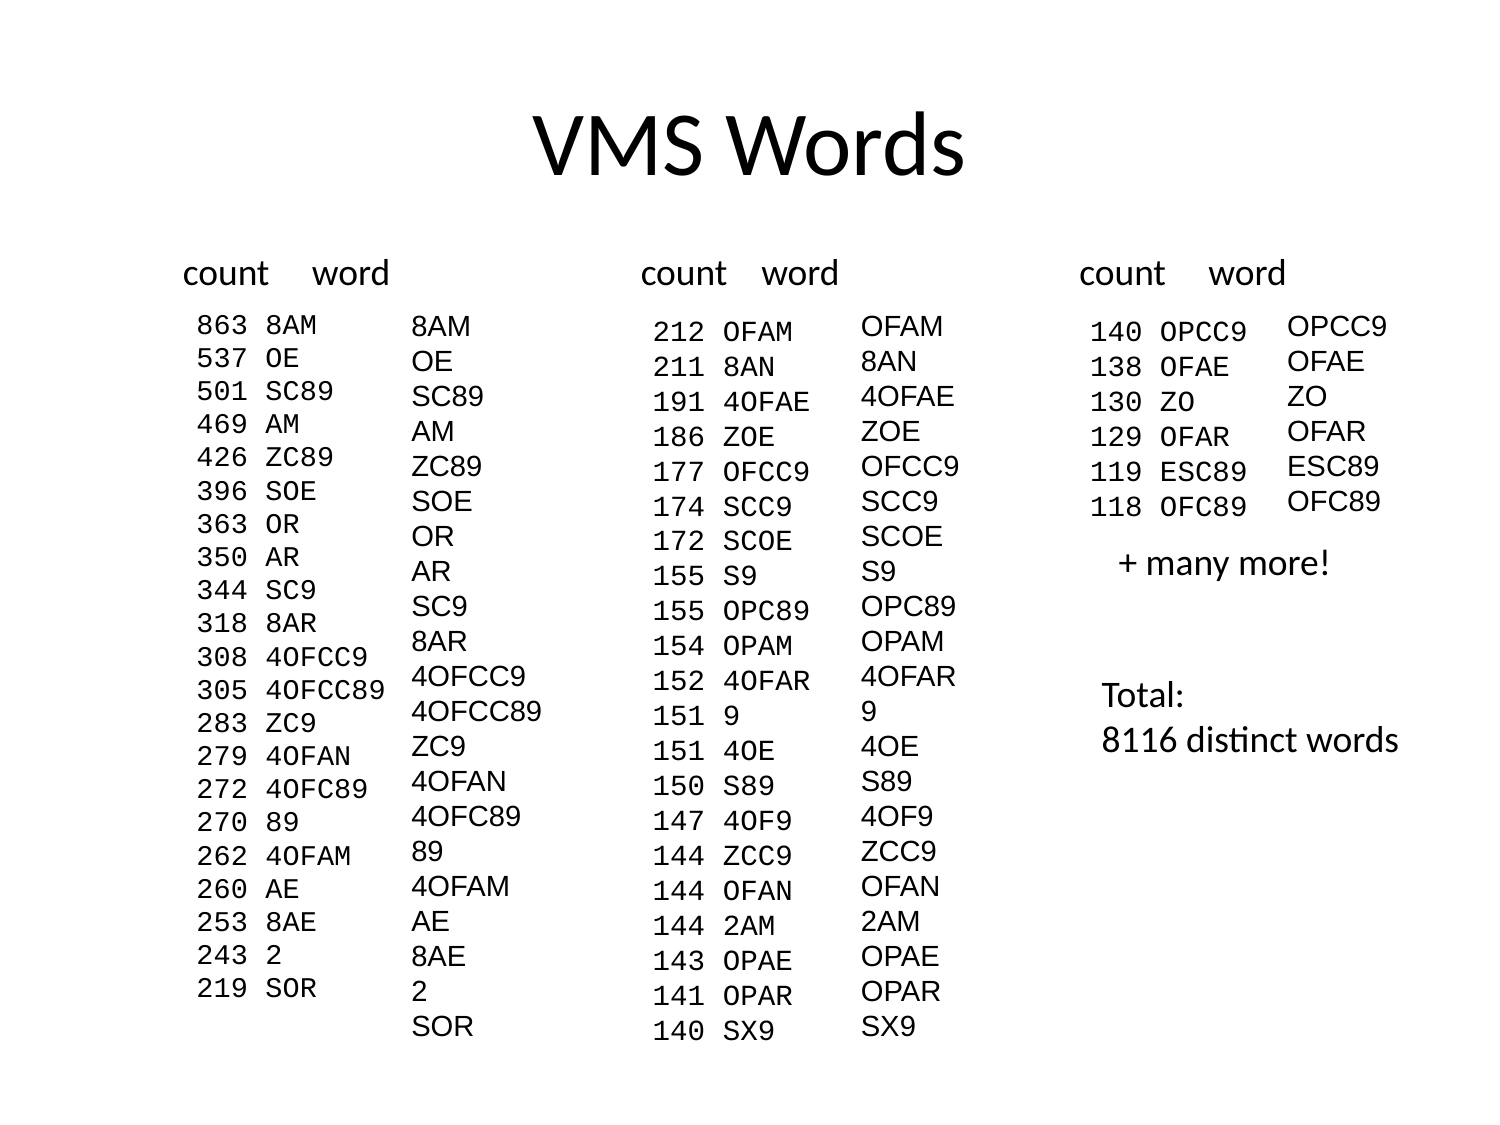

# VMS Words
count     word
count    word
count     word
8AM
OE
SC89
AM
ZC89
SOE
OR
AR
SC9
8AR
4OFCC9
4OFCC89
ZC9
4OFAN
4OFC89
89
4OFAM
AE
8AE
2
SOR
OFAM
8AN
4OFAE
ZOE
OFCC9
SCC9
SCOE
S9
OPC89
OPAM
4OFAR
9
4OE
S89
4OF9
ZCC9
OFAN
2AM
OPAE
OPAR
SX9
OPCC9
OFAE
ZO
OFAR
ESC89
OFC89
    863 8AM
    537 OE
    501 SC89
    469 AM
    426 ZC89
    396 SOE
    363 OR
    350 AR
    344 SC9
    318 8AR
    308 4OFCC9
    305 4OFCC89
    283 ZC9
    279 4OFAN
    272 4OFC89
    270 89
    262 4OFAM
    260 AE
    253 8AE
    243 2
    219 SOR

    212 OFAM
    211 8AN
    191 4OFAE
    186 ZOE
    177 OFCC9
    174 SCC9
    172 SCOE
    155 S9
    155 OPC89
    154 OPAM
    152 4OFAR
    151 9
    151 4OE
    150 S89
    147 4OF9
    144 ZCC9
    144 OFAN
    144 2AM
    143 OPAE
    141 OPAR
    140 SX9

    140 OPCC9
    138 OFAE
    130 ZO
    129 OFAR
    119 ESC89
    118 OFC89

+ many more!
Total:
8116 distinct words